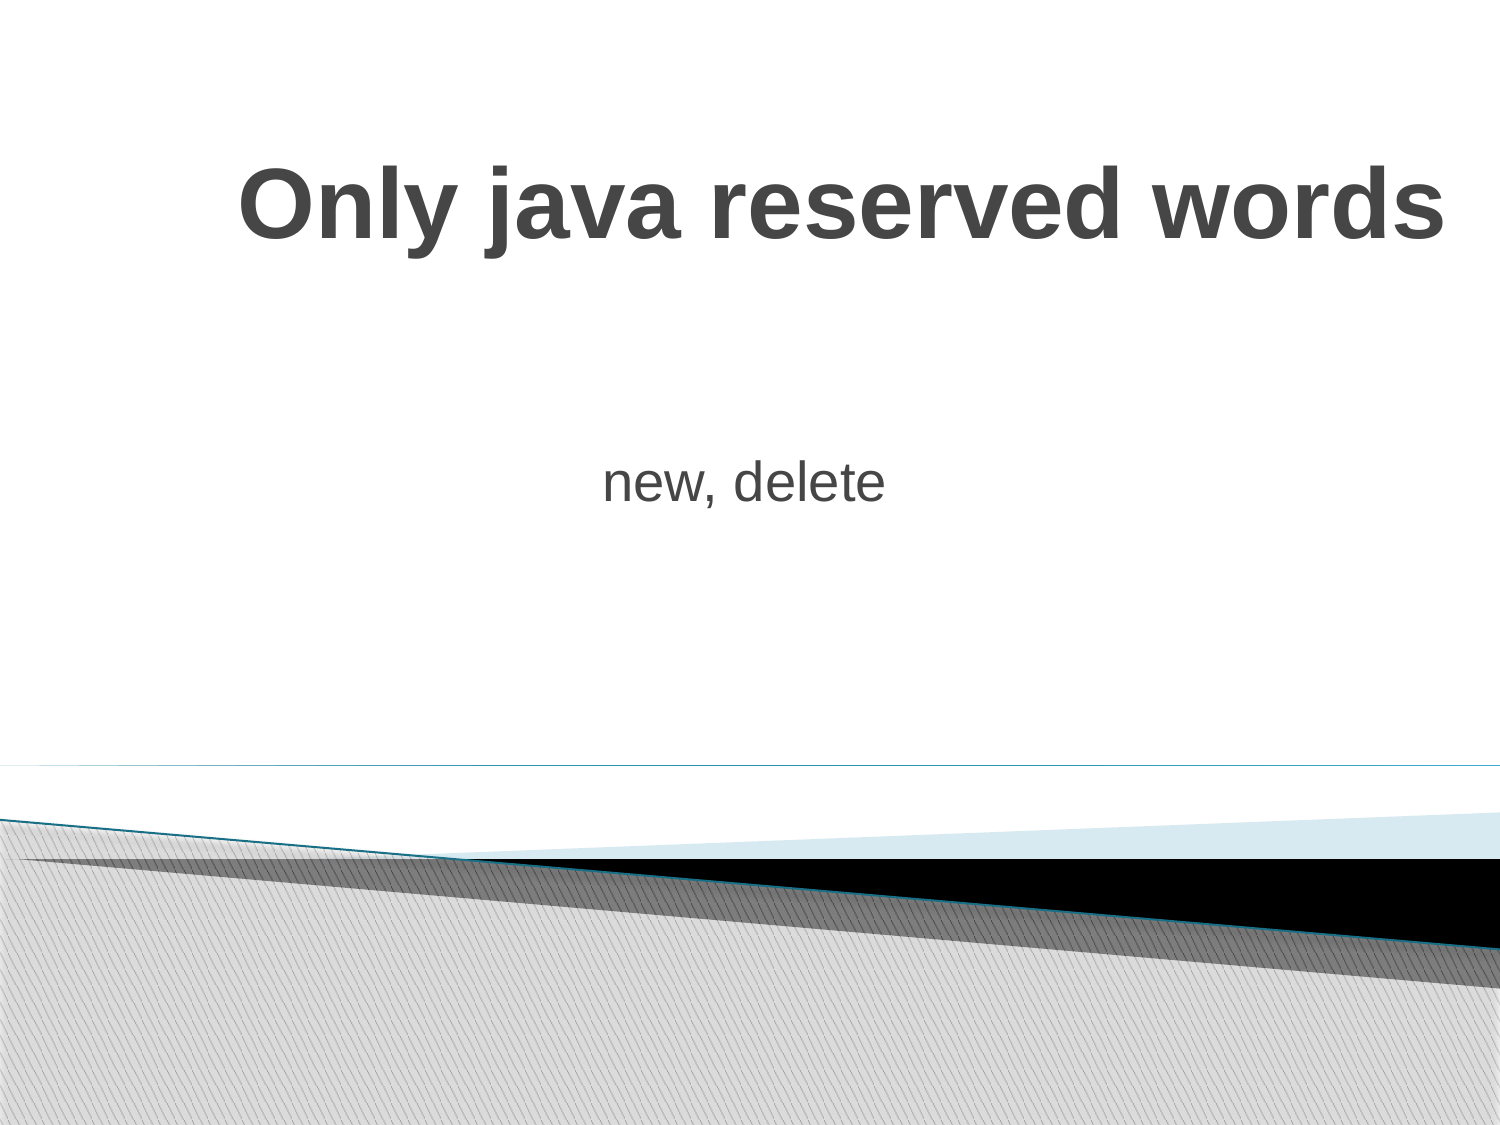

# Only java reserved words
new, delete